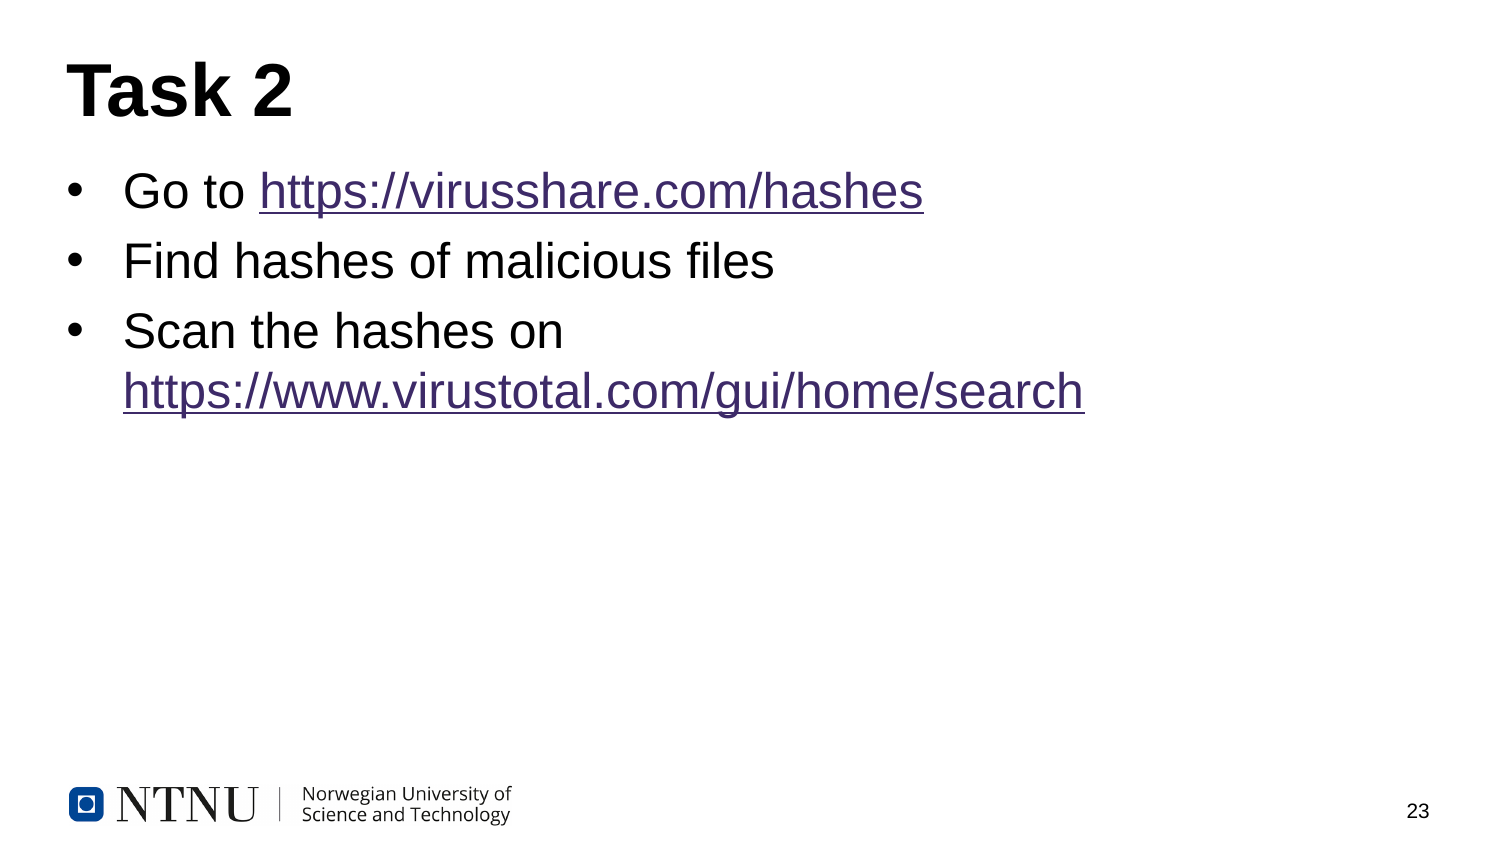

# Task 2
Go to https://virusshare.com/hashes
Find hashes of malicious files
Scan the hashes on https://www.virustotal.com/gui/home/search